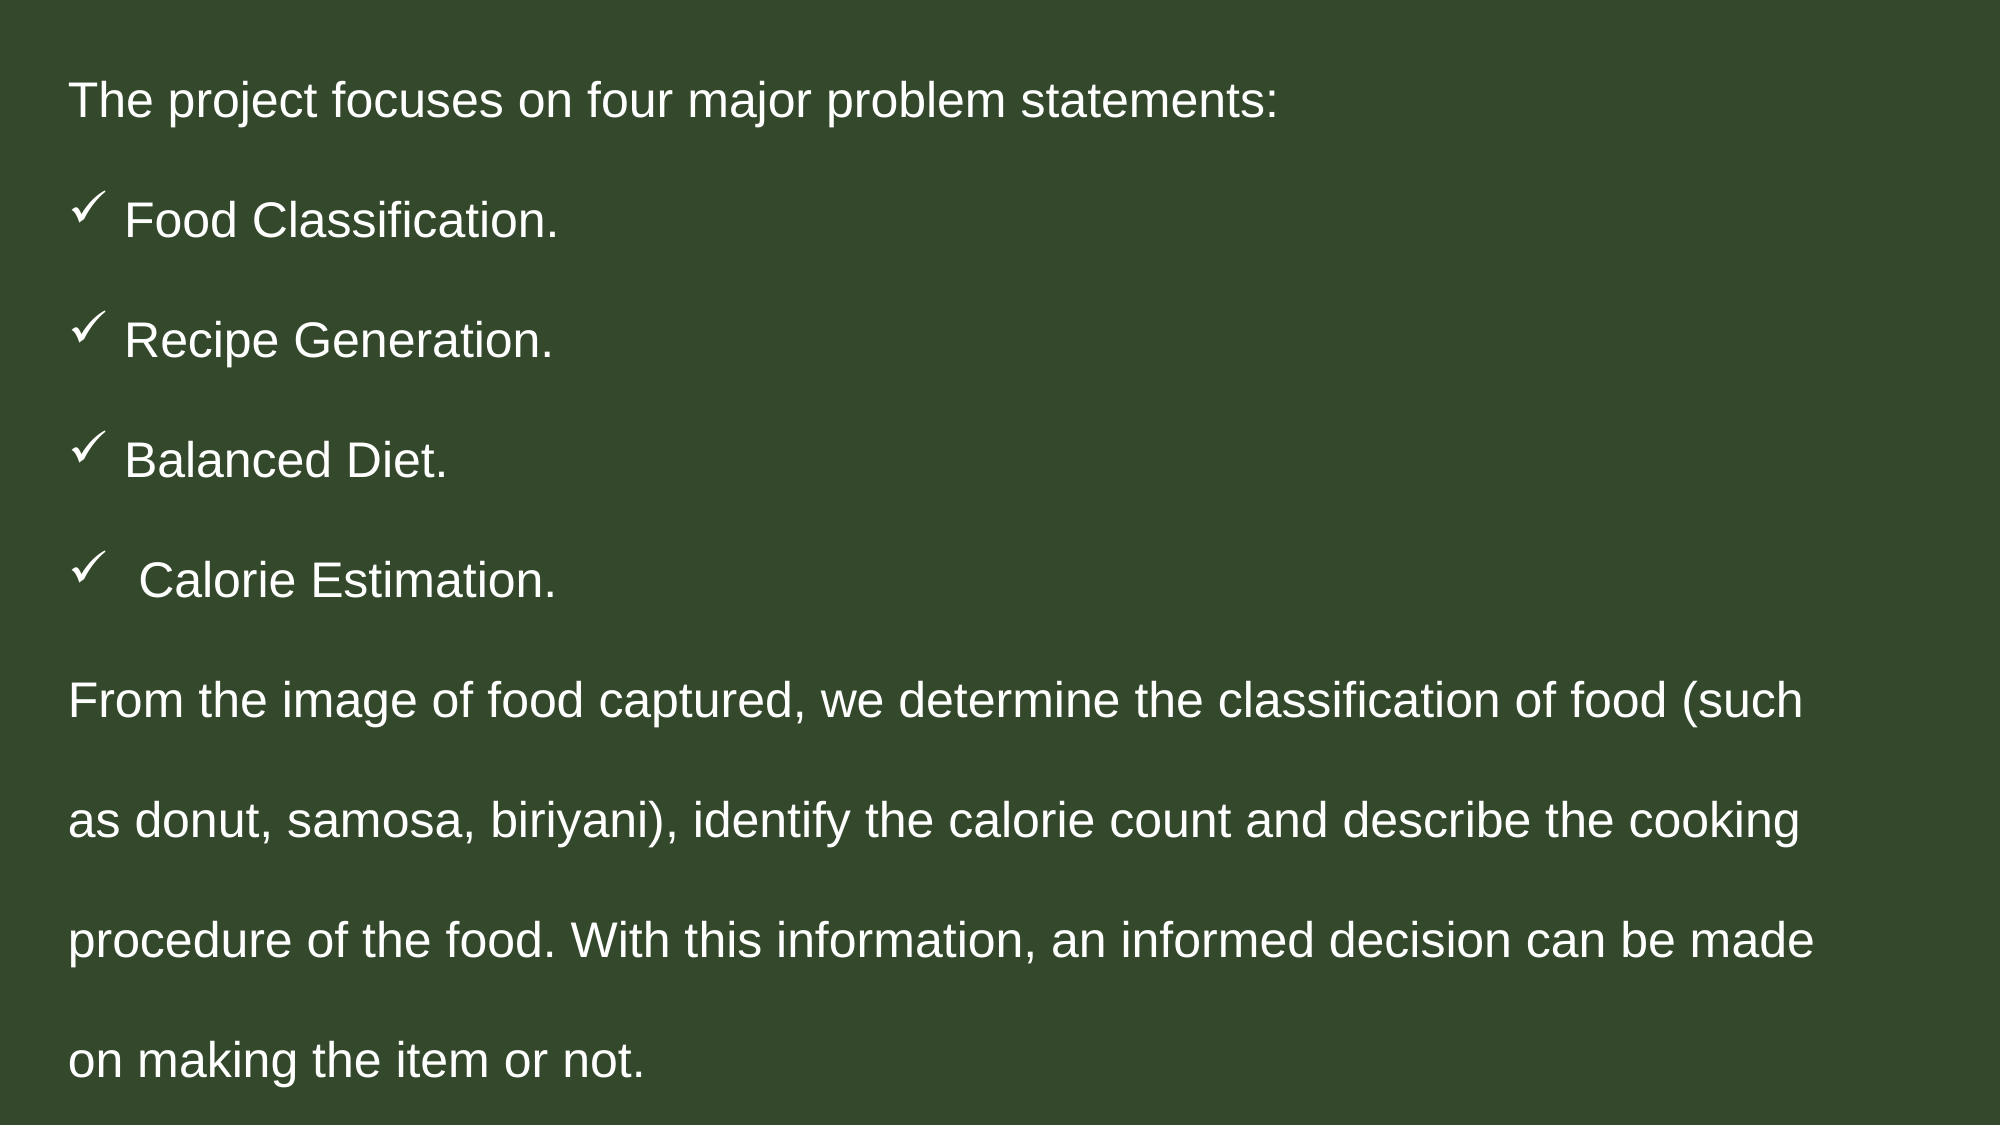

The project focuses on four major problem statements:
Food Classification.
Recipe Generation.
Balanced Diet.
 Calorie Estimation.
From the image of food captured, we determine the classification of food (such as donut, samosa, biriyani), identify the calorie count and describe the cooking procedure of the food. With this information, an informed decision can be made on making the item or not.